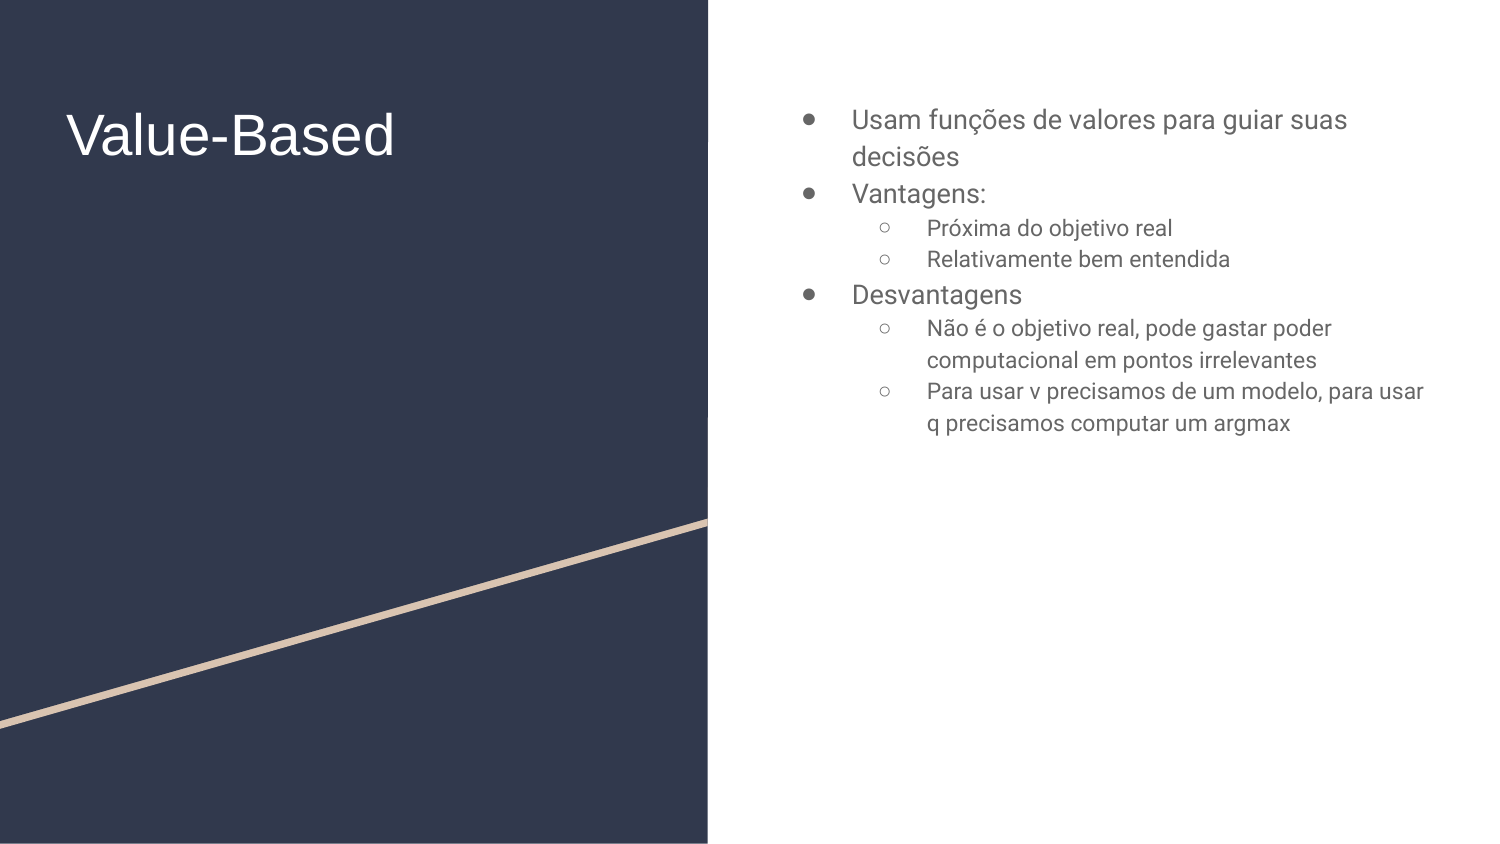

# Value-Based
Usam funções de valores para guiar suas decisões
Vantagens:
Próxima do objetivo real
Relativamente bem entendida
Desvantagens
Não é o objetivo real, pode gastar poder computacional em pontos irrelevantes
Para usar v precisamos de um modelo, para usar q precisamos computar um argmax